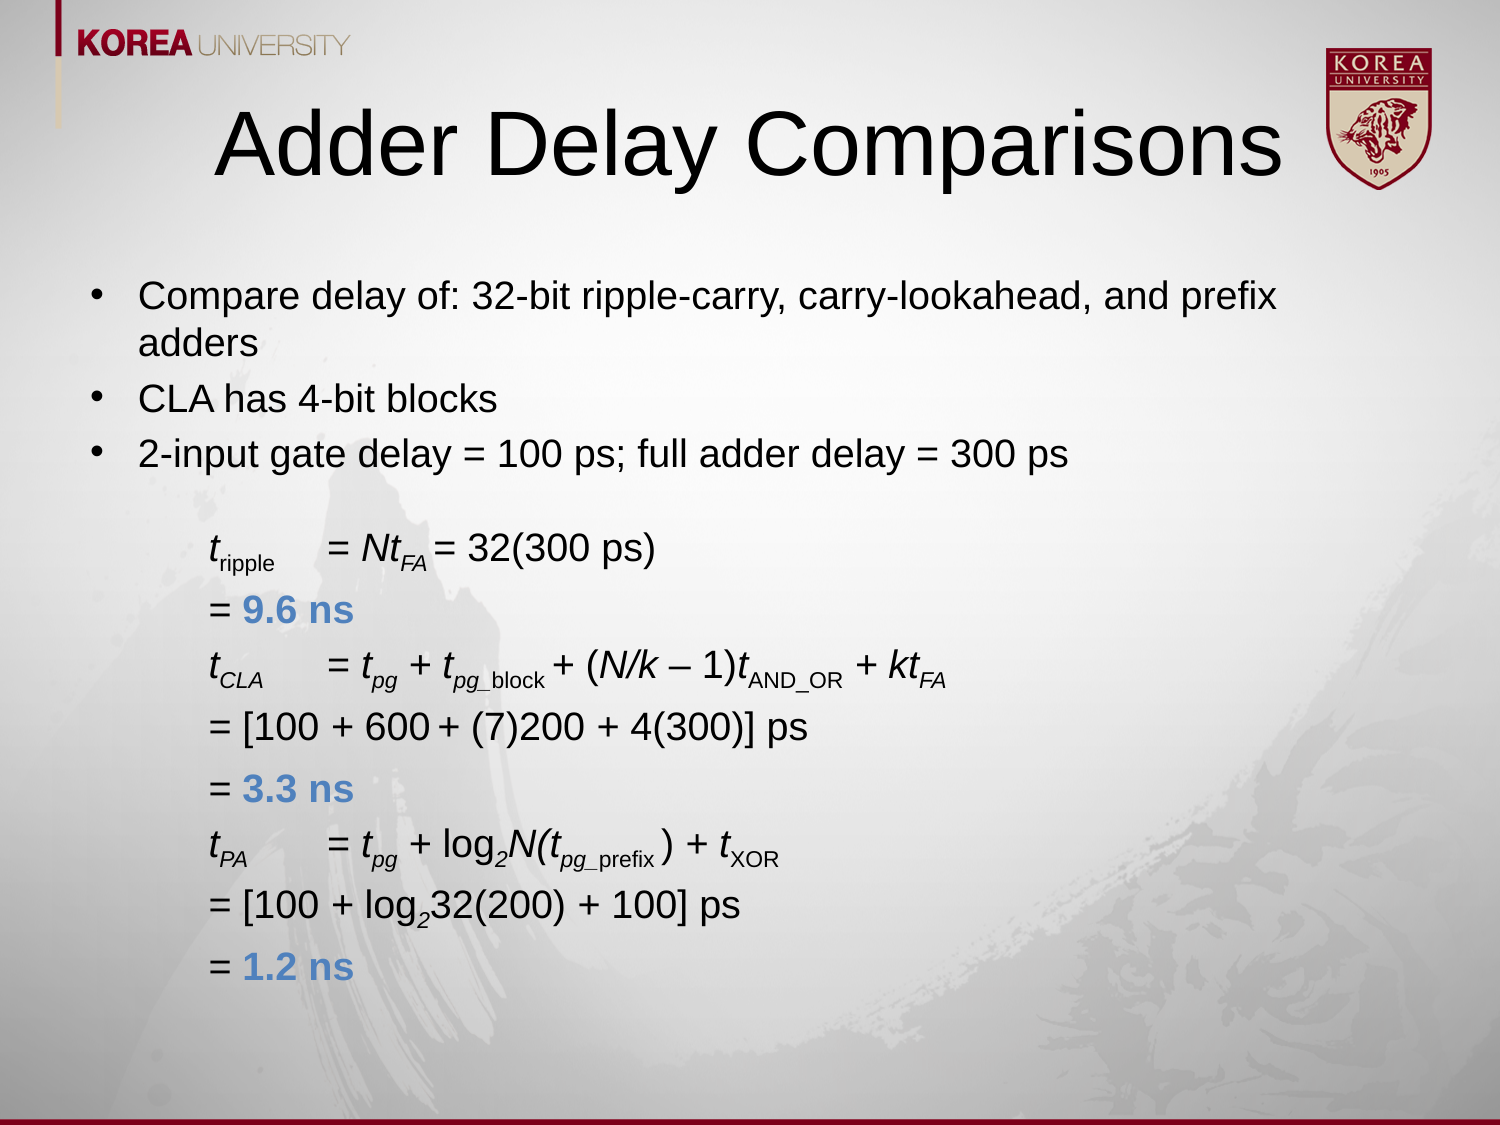

# Adder Delay Comparisons
Compare delay of: 32-bit ripple-carry, carry-lookahead, and prefix adders
CLA has 4-bit blocks
2-input gate delay = 100 ps; full adder delay = 300 ps

	tripple 	= NtFA = 32(300 ps)
		= 9.6 ns
	tCLA 	= tpg + tpg_block + (N/k – 1)tAND_OR + ktFA
		= [100 + 600 + (7)200 + 4(300)] ps
		= 3.3 ns
	tPA 	= tpg + log2N(tpg_prefix ) + tXOR
		= [100 + log232(200) + 100] ps
		= 1.2 ns